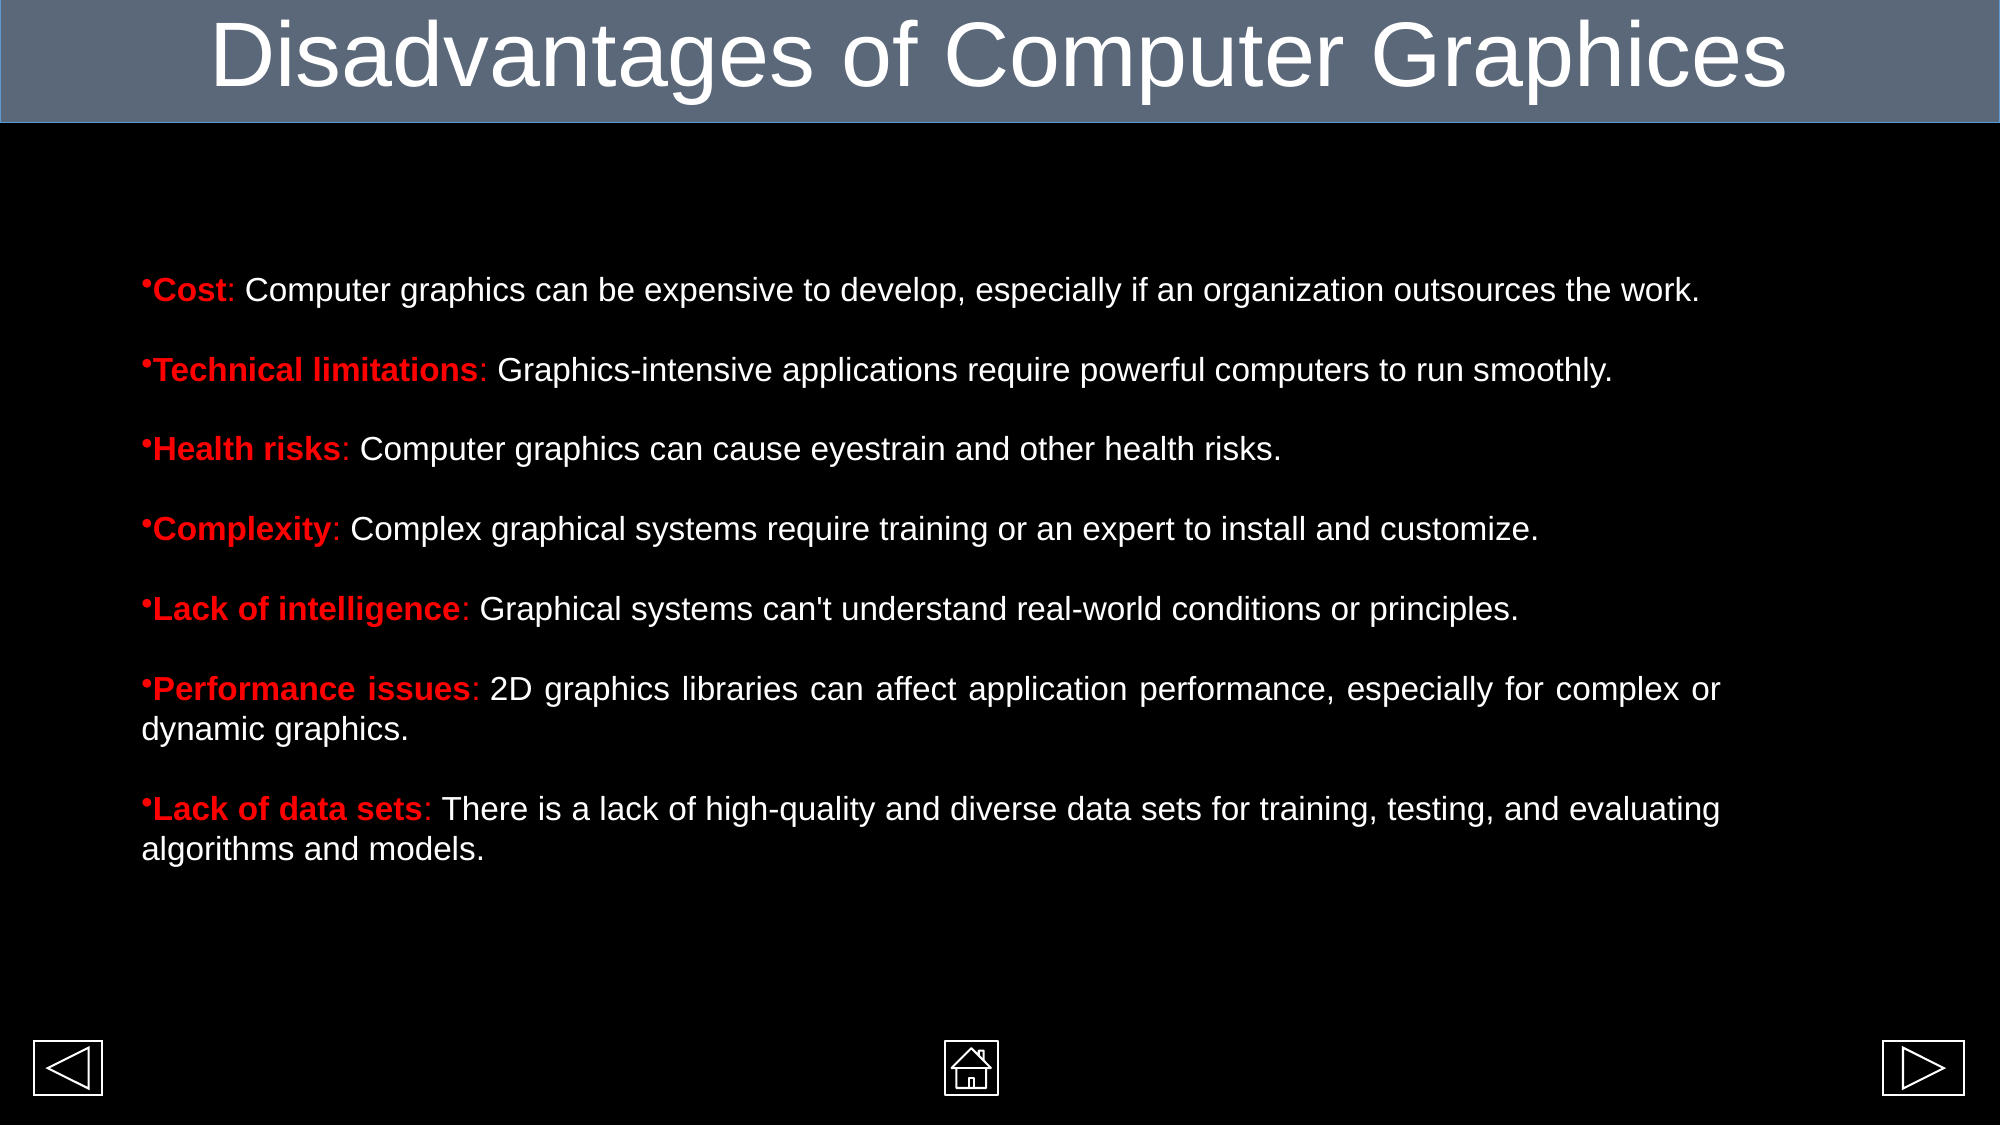

Disadvantages of Computer Graphices

Cost: Computer graphics can be expensive to develop, especially if an organization outsources the work.

Technical limitations: Graphics-intensive applications require powerful computers to run smoothly.

Health risks: Computer graphics can cause eyestrain and other health risks.

Complexity: Complex graphical systems require training or an expert to install and customize.

Lack of intelligence: Graphical systems can't understand real-world conditions or principles.

Performance issues: 2D graphics libraries can affect application performance, especially for complex or dynamic graphics.

Lack of data sets: There is a lack of high-quality and diverse data sets for training, testing, and evaluating algorithms and models.